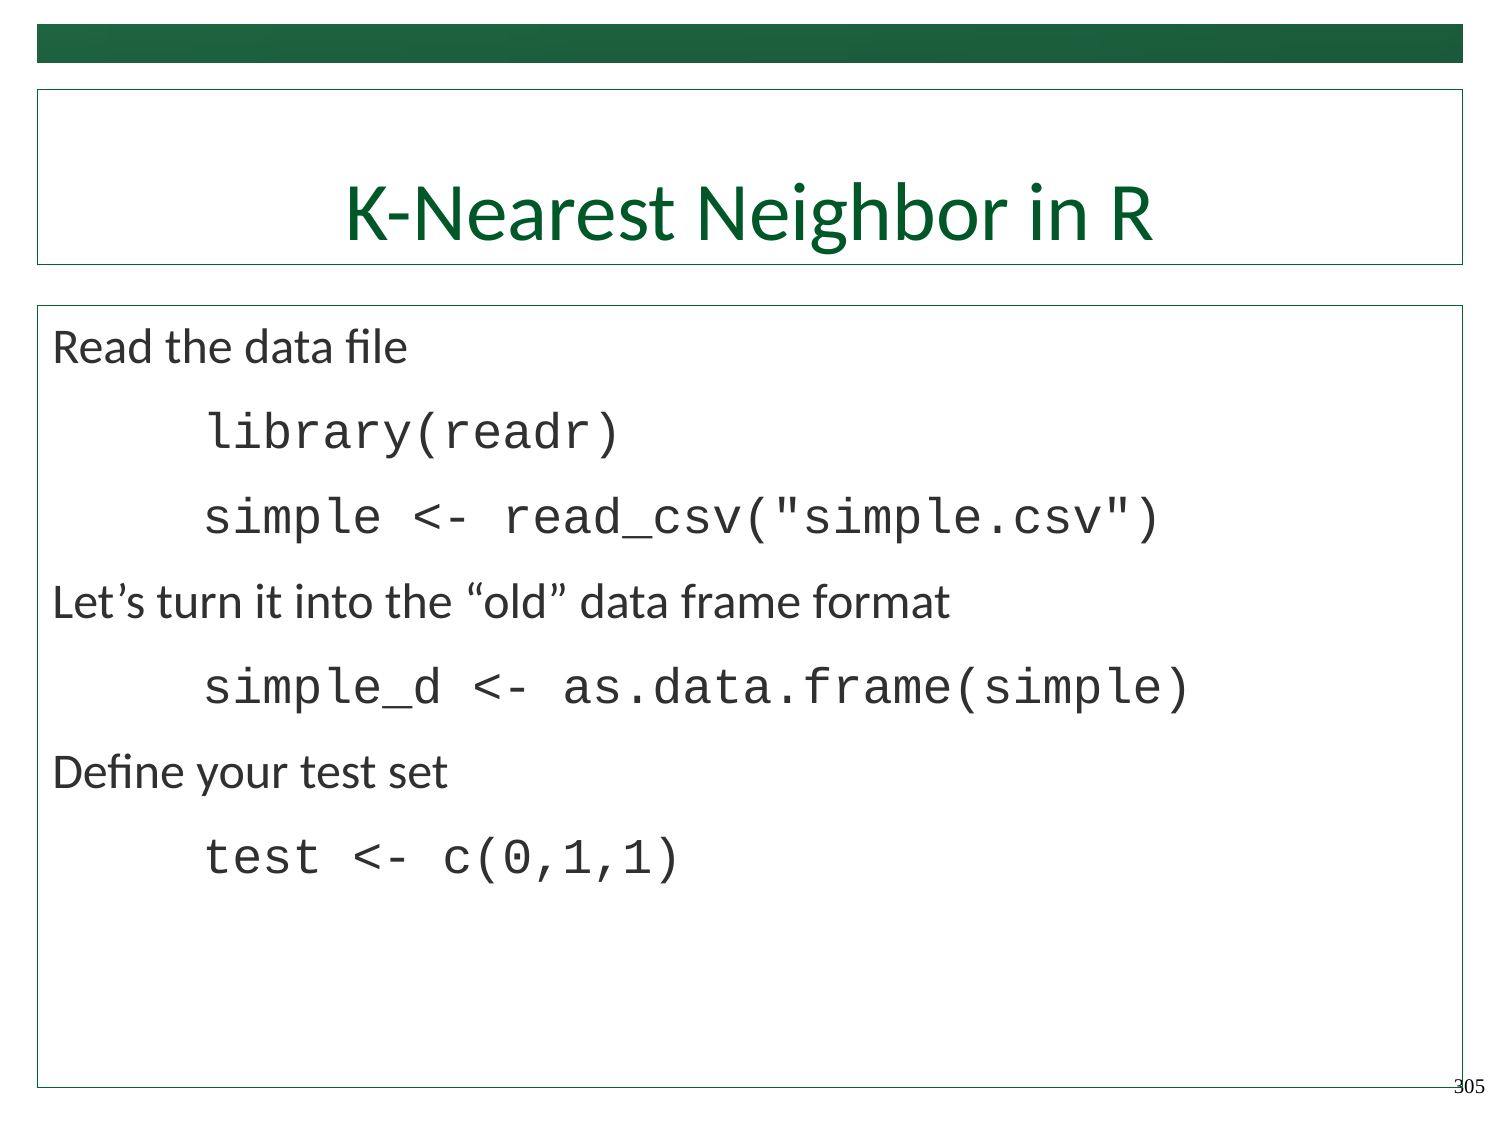

# K-Nearest Neighbor in R
Read the data file
	library(readr)
	simple <- read_csv("simple.csv")
Let’s turn it into the “old” data frame format
	simple_d <- as.data.frame(simple)
Define your test set
	test <- c(0,1,1)

305